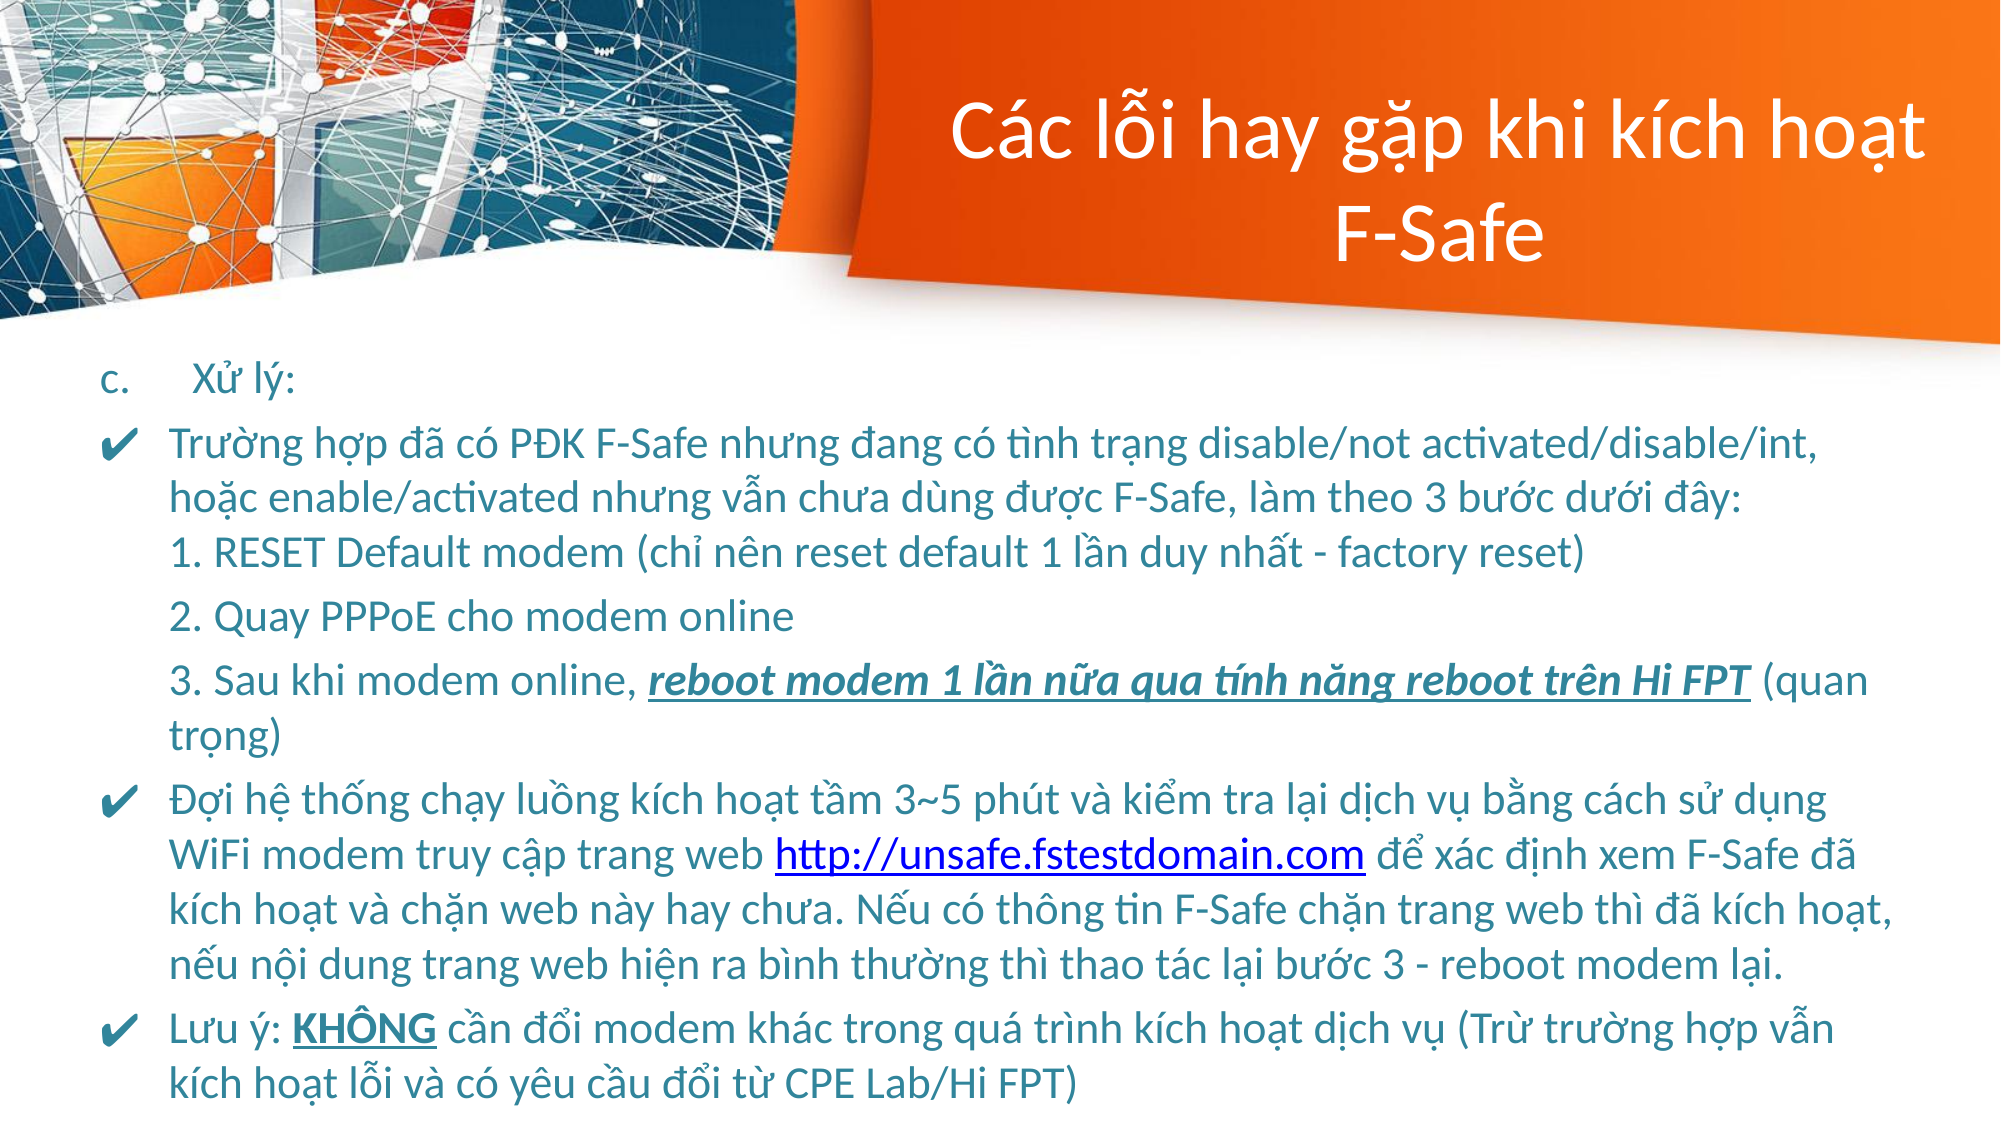

# Các lỗi hay gặp khi kích hoạt F-Safe
Xử lý:
Trường hợp đã có PĐK F-Safe nhưng đang có tình trạng disable/not activated/disable/int, hoặc enable/activated nhưng vẫn chưa dùng được F-Safe, làm theo 3 bước dưới đây:
1. RESET Default modem (chỉ nên reset default 1 lần duy nhất - factory reset)
2. Quay PPPoE cho modem online
3. Sau khi modem online, reboot modem 1 lần nữa qua tính năng reboot trên Hi FPT (quan trọng)
Đợi hệ thống chạy luồng kích hoạt tầm 3~5 phút và kiểm tra lại dịch vụ bằng cách sử dụng WiFi modem truy cập trang web http://unsafe.fstestdomain.com để xác định xem F-Safe đã kích hoạt và chặn web này hay chưa. Nếu có thông tin F-Safe chặn trang web thì đã kích hoạt, nếu nội dung trang web hiện ra bình thường thì thao tác lại bước 3 - reboot modem lại.
Lưu ý: KHÔNG cần đổi modem khác trong quá trình kích hoạt dịch vụ (Trừ trường hợp vẫn kích hoạt lỗi và có yêu cầu đổi từ CPE Lab/Hi FPT)